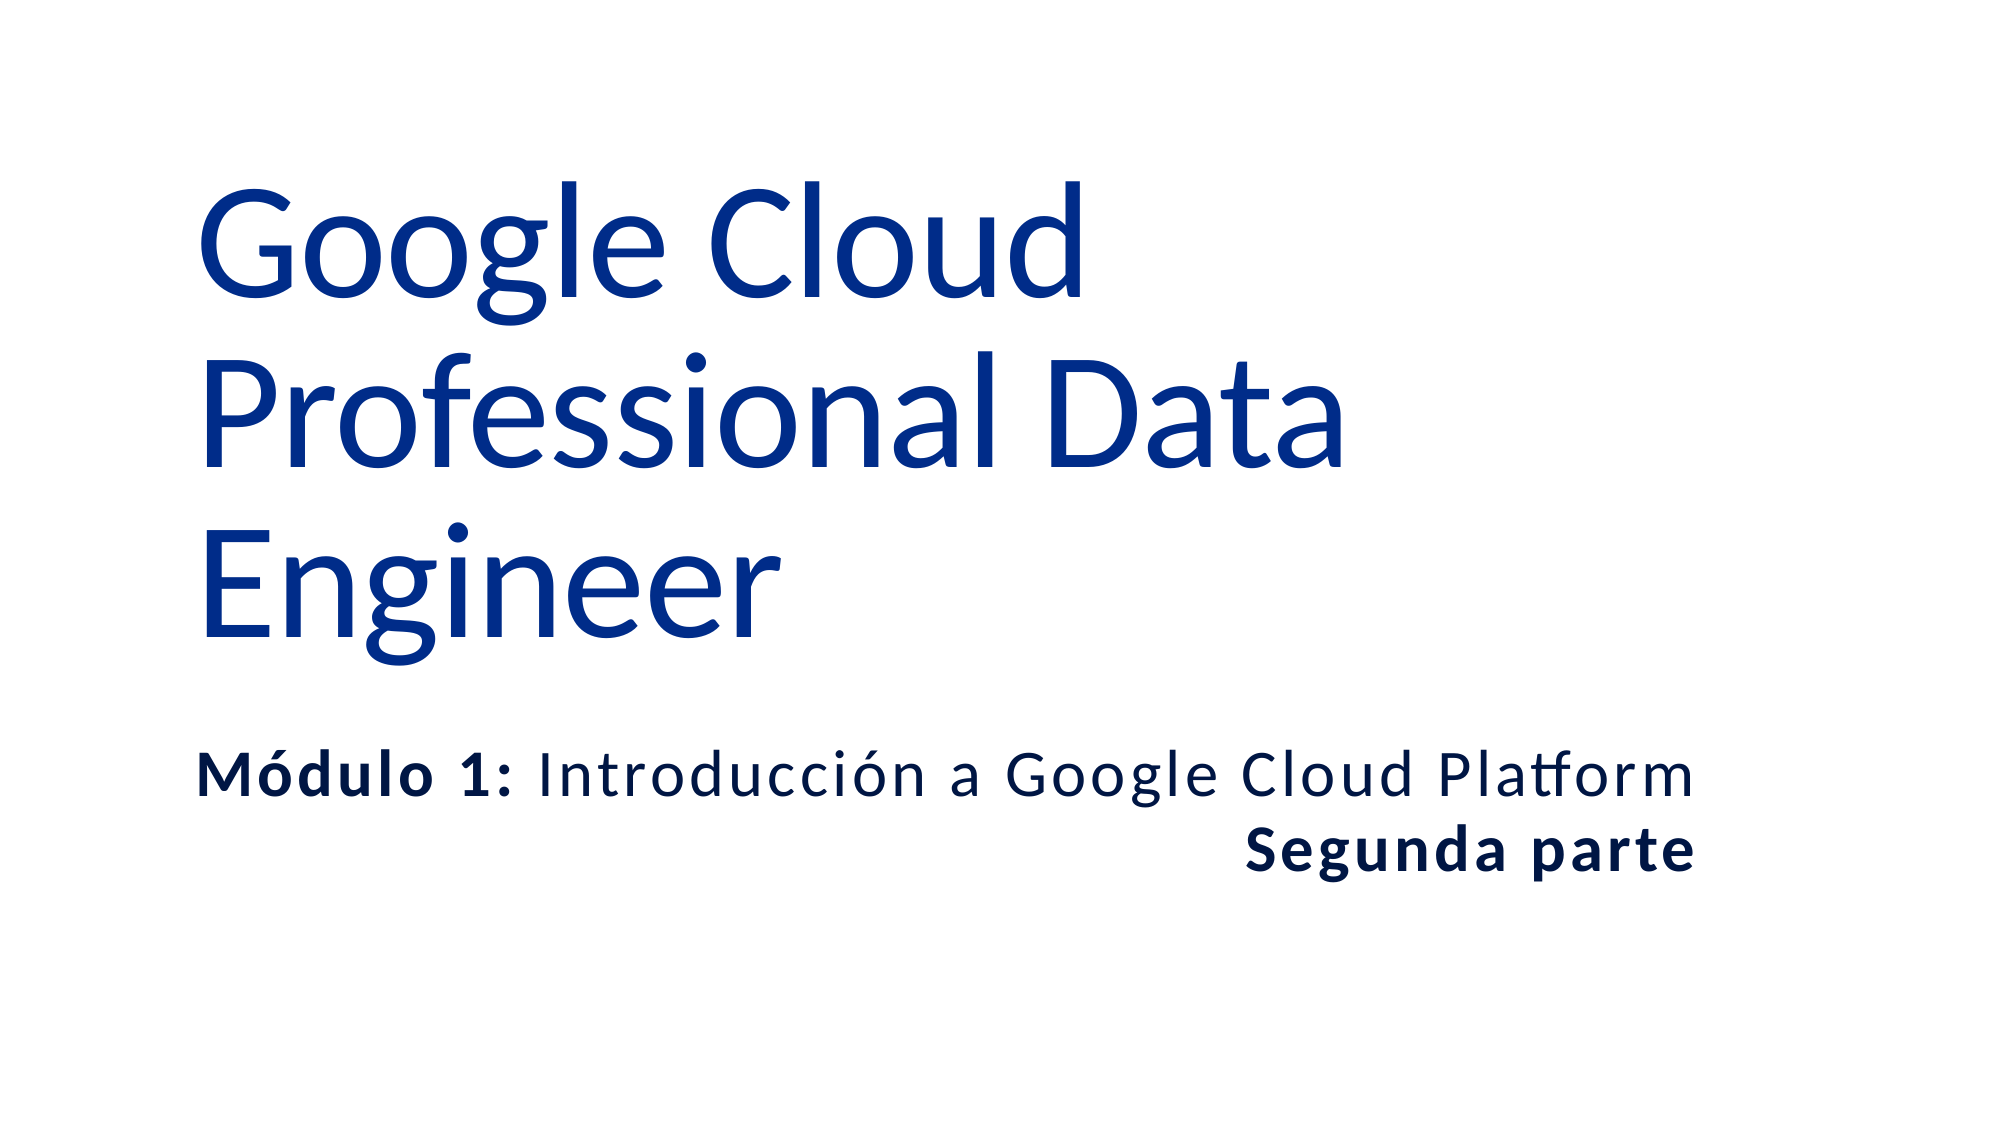

# Google Cloud Professional Data Engineer
Módulo 1: Introducción a Google Cloud Platform
Segunda parte